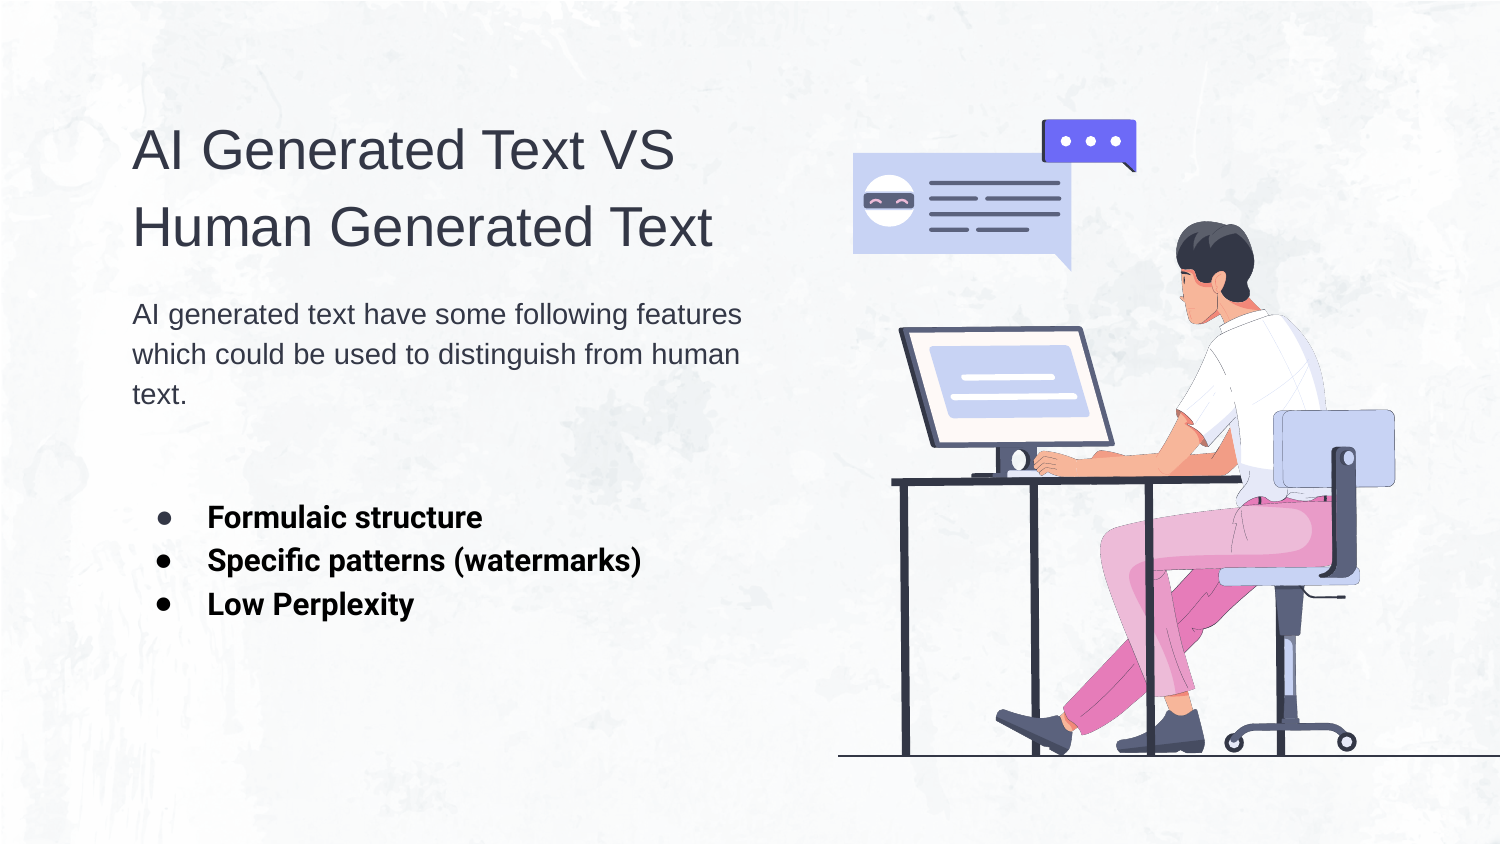

# AI Generated Text VS
Human Generated Text

AI generated text have some following features which could be used to distinguish from human text.

Formulaic structure
Specific patterns (watermarks)
Low Perplexity